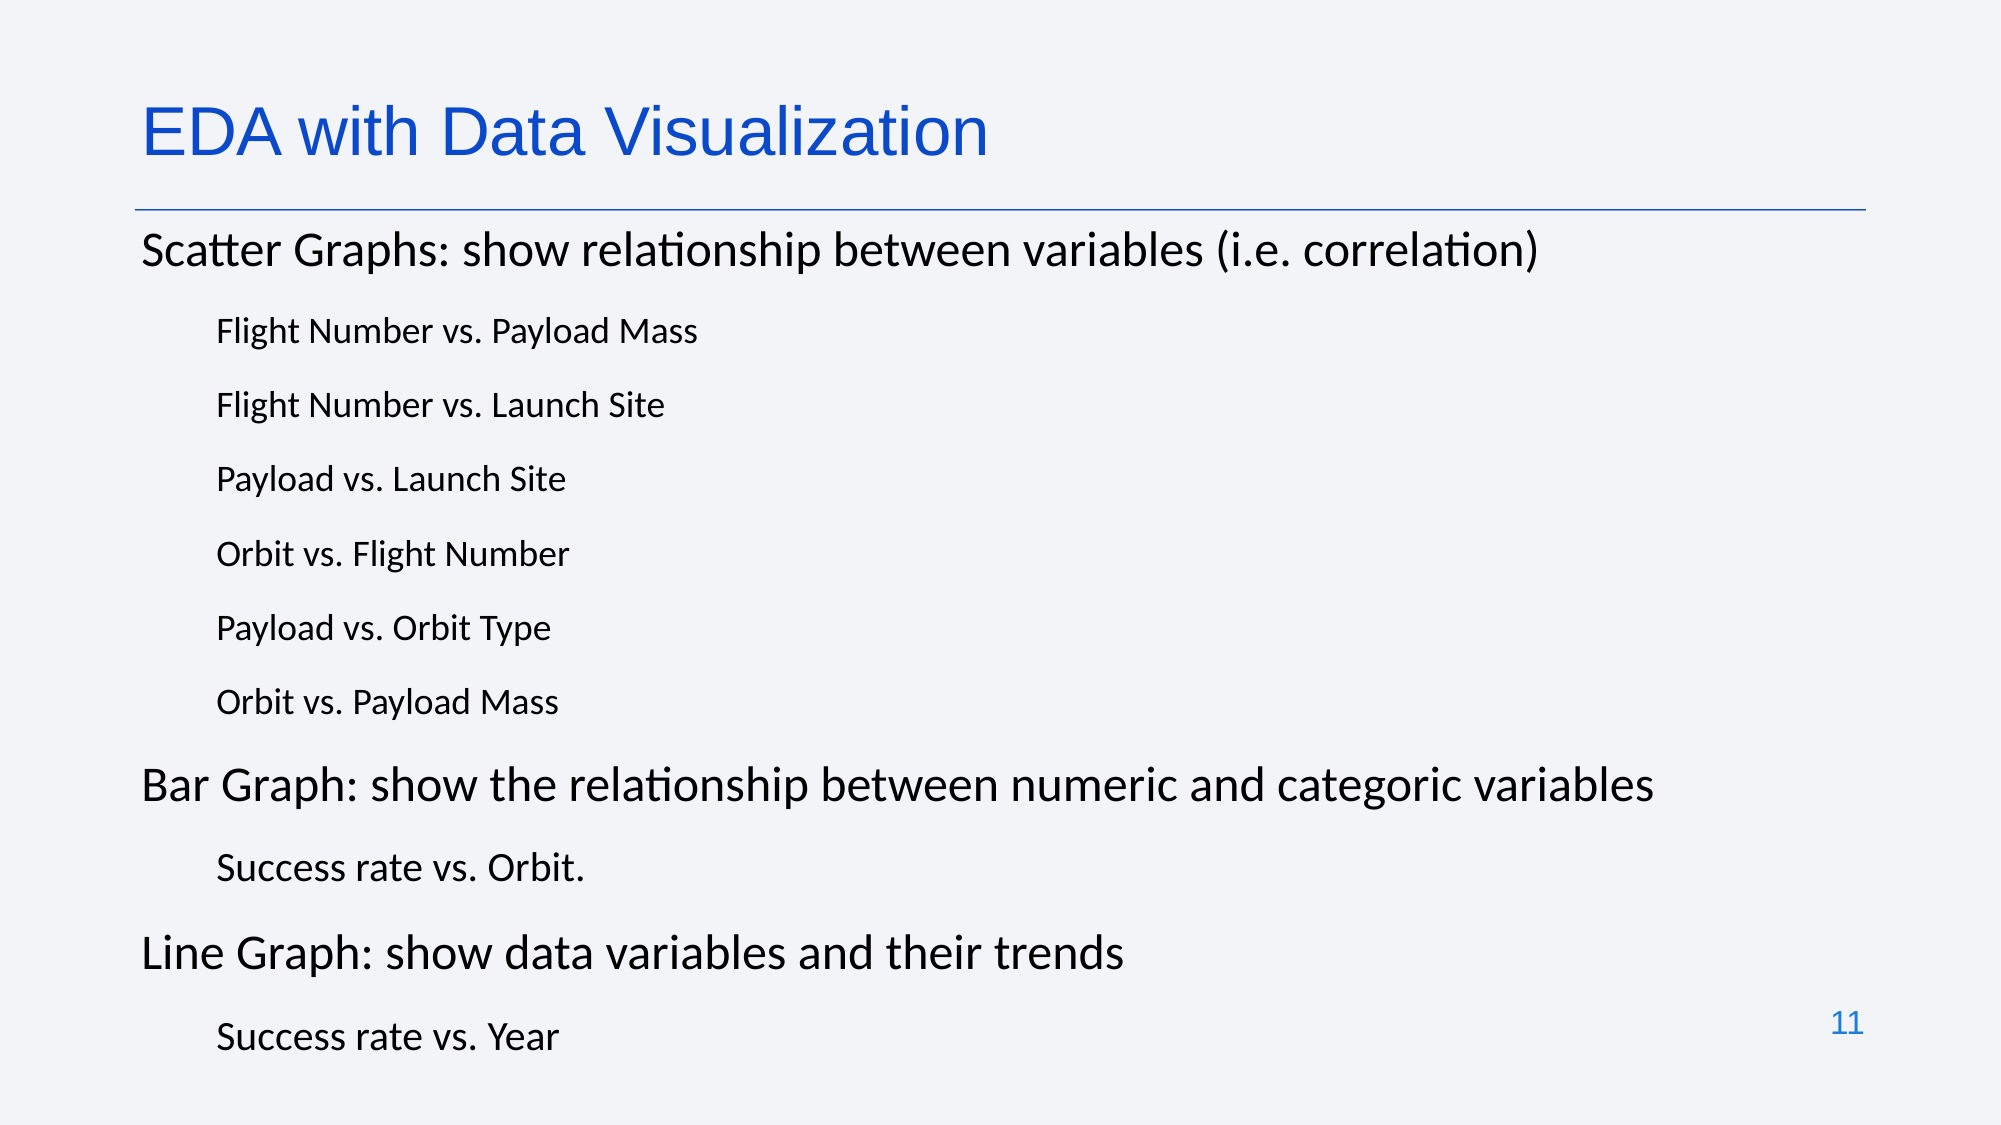

EDA with Data Visualization
Scatter Graphs: show relationship between variables (i.e. correlation)
Flight Number vs. Payload Mass
Flight Number vs. Launch Site
Payload vs. Launch Site
Orbit vs. Flight Number
Payload vs. Orbit Type
Orbit vs. Payload Mass
Bar Graph: show the relationship between numeric and categoric variables
Success rate vs. Orbit.
Line Graph: show data variables and their trends
Success rate vs. Year
11